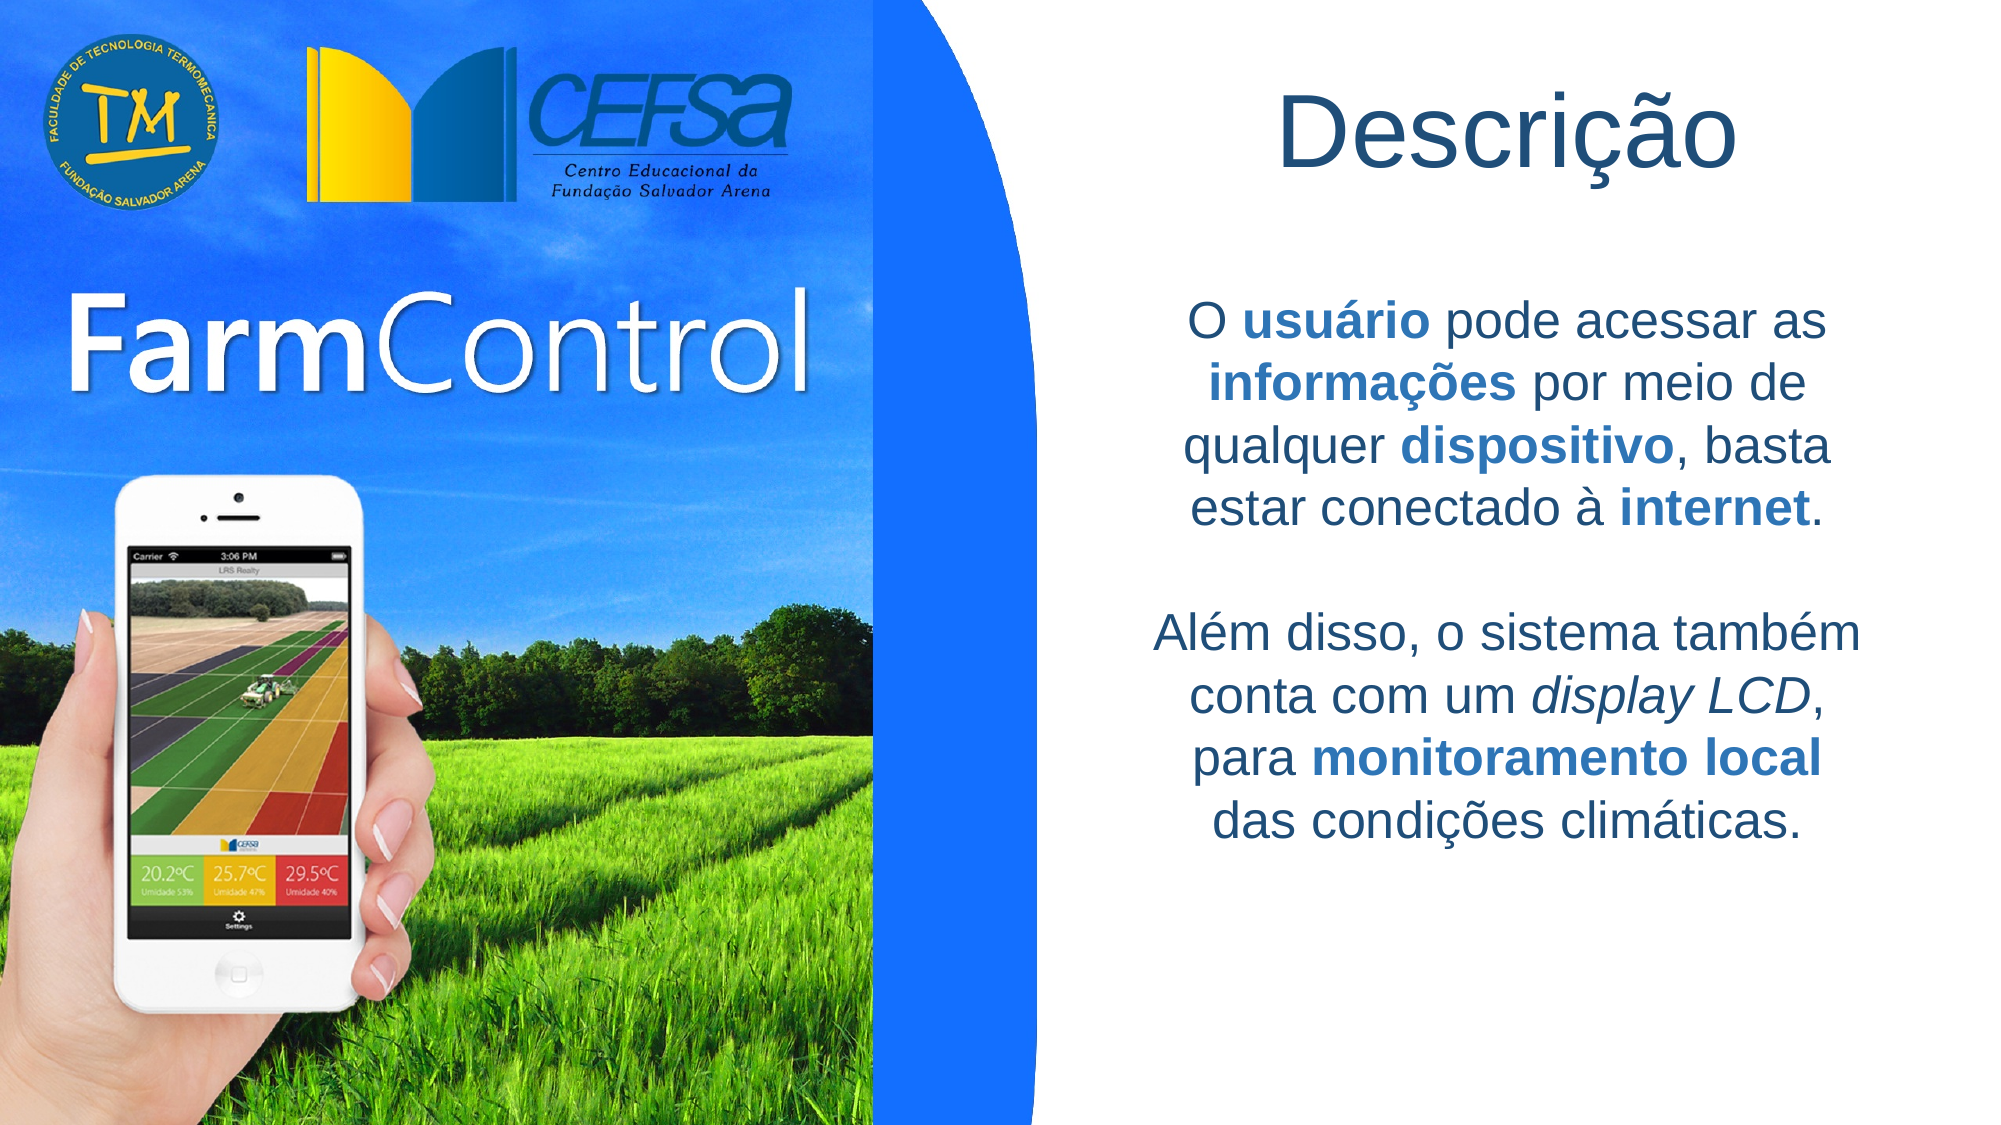

Descrição

O usuário pode acessar as informações por meio de qualquer dispositivo, basta estar conectado à internet.

Além disso, o sistema também conta com um display LCD, para monitoramento local das condições climáticas.